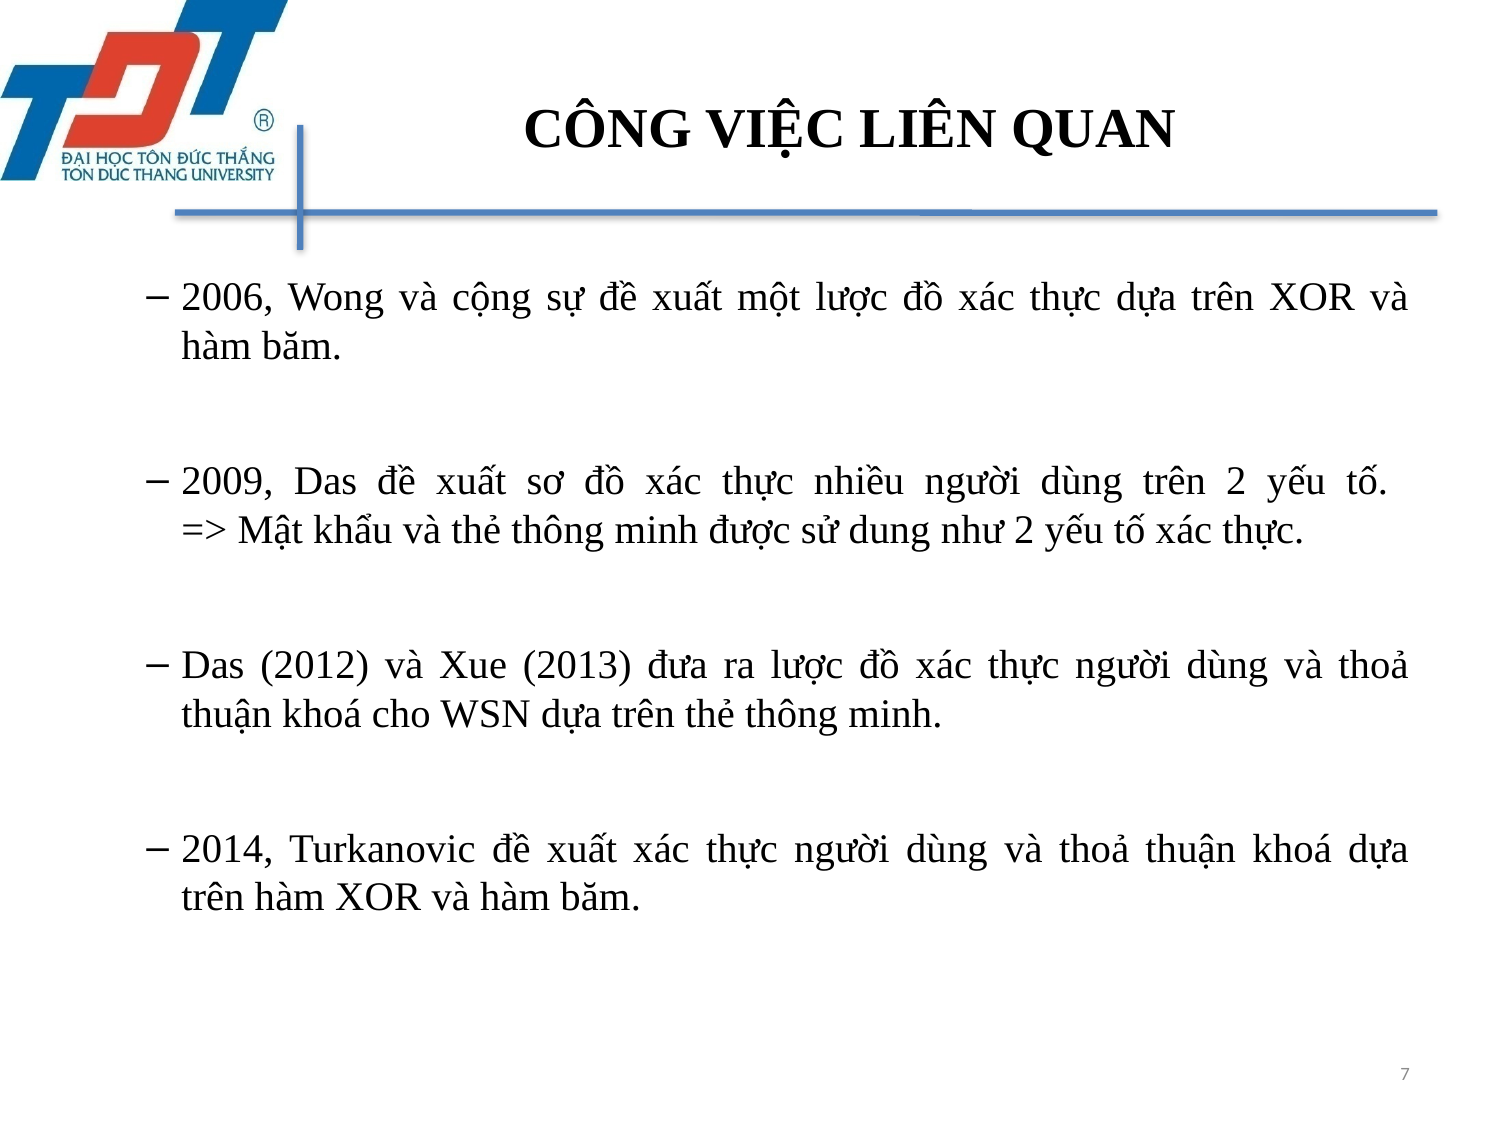

# CÔNG VIỆC LIÊN QUAN
2006, Wong và cộng sự đề xuất một lược đồ xác thực dựa trên XOR và hàm băm.

2009, Das đề xuất sơ đồ xác thực nhiều người dùng trên 2 yếu tố.
=> Mật khẩu và thẻ thông minh được sử dung như 2 yếu tố xác thực.

Das (2012) và Xue (2013) đưa ra lược đồ xác thực người dùng và thoả thuận khoá cho WSN dựa trên thẻ thông minh.

2014, Turkanovic đề xuất xác thực người dùng và thoả thuận khoá dựa trên hàm XOR và hàm băm.
7